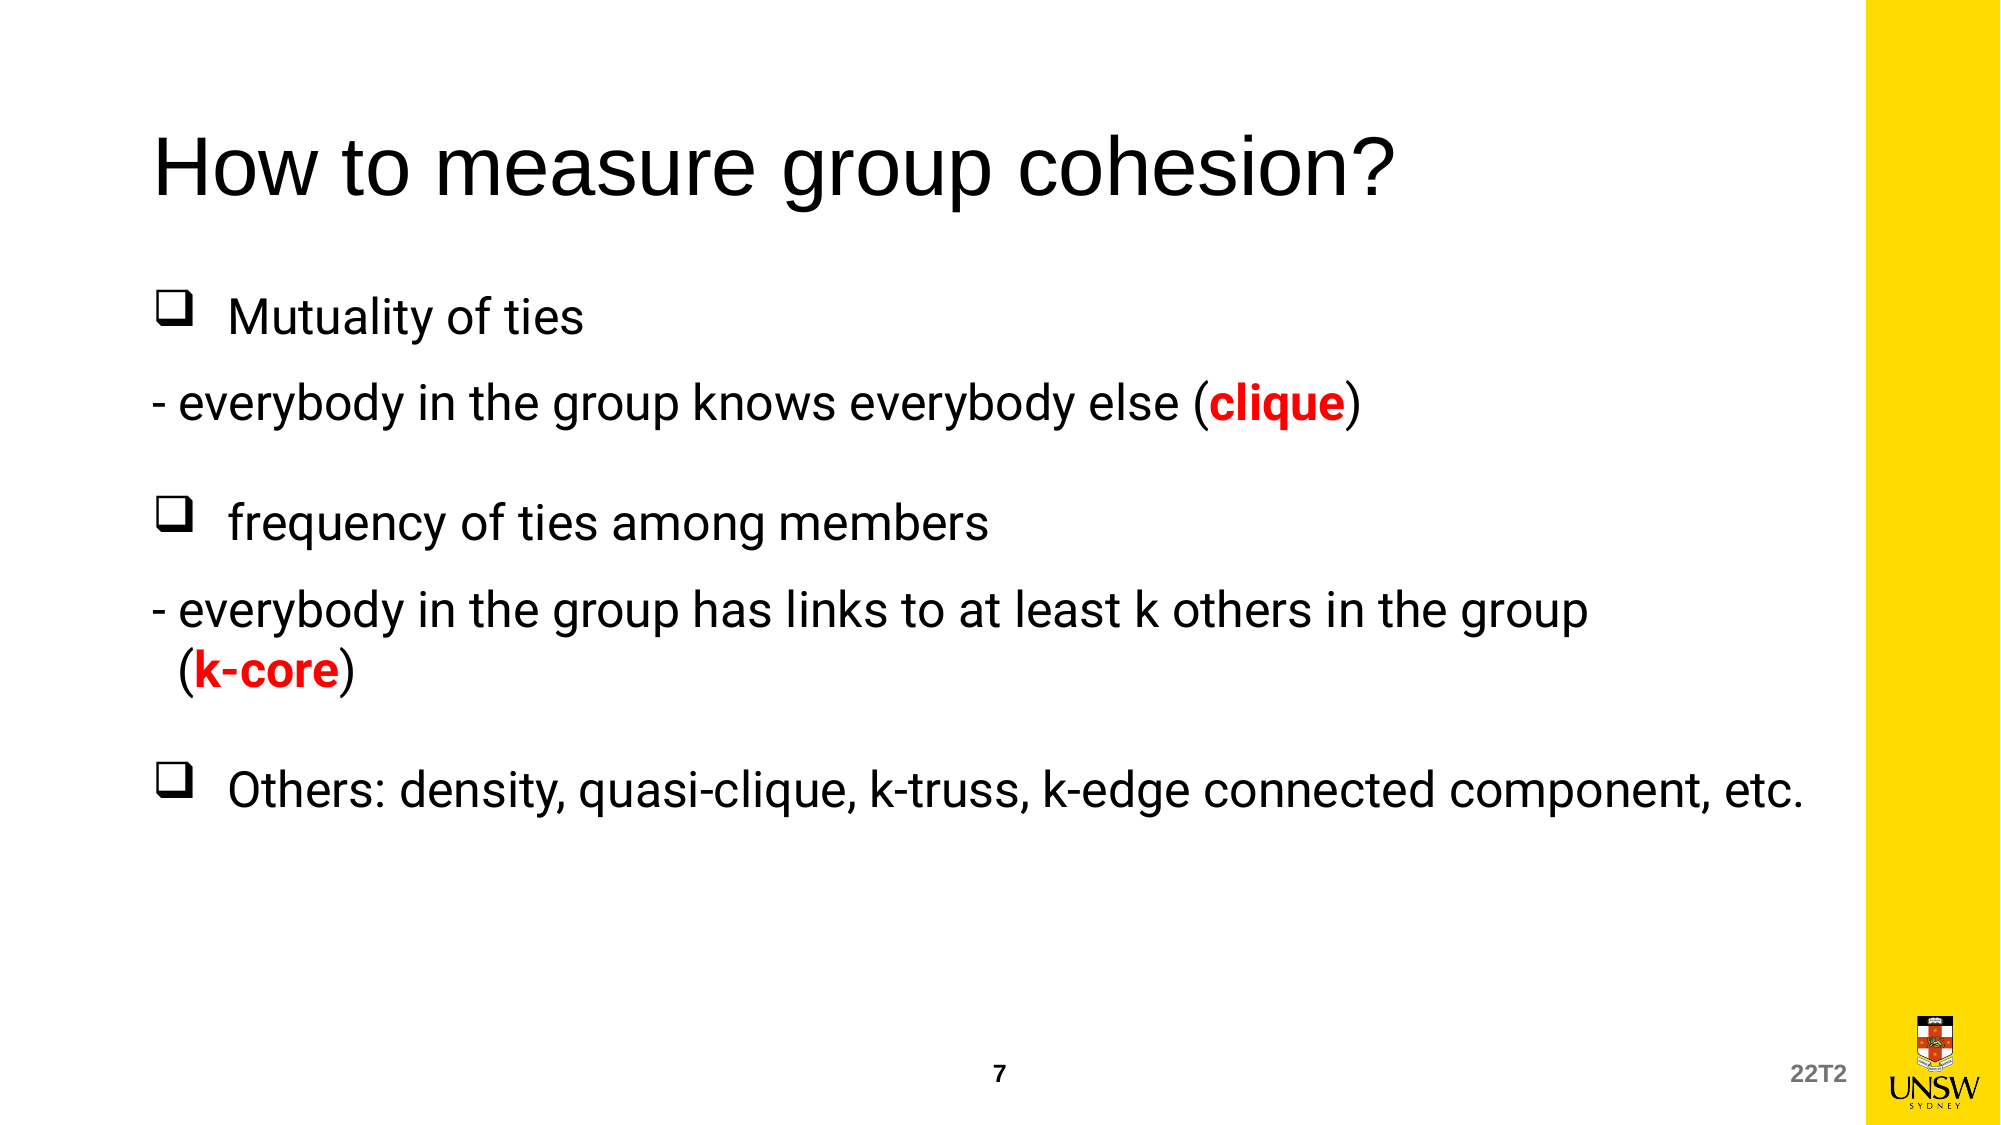

# How to measure group cohesion?
Mutuality of ties

- everybody in the group knows everybody else (clique)

frequency of ties among members

- everybody in the group has links to at least k others in the group
  (k-core)

Others: density, quasi-clique, k-truss, k-edge connected component, etc.

7
22T2